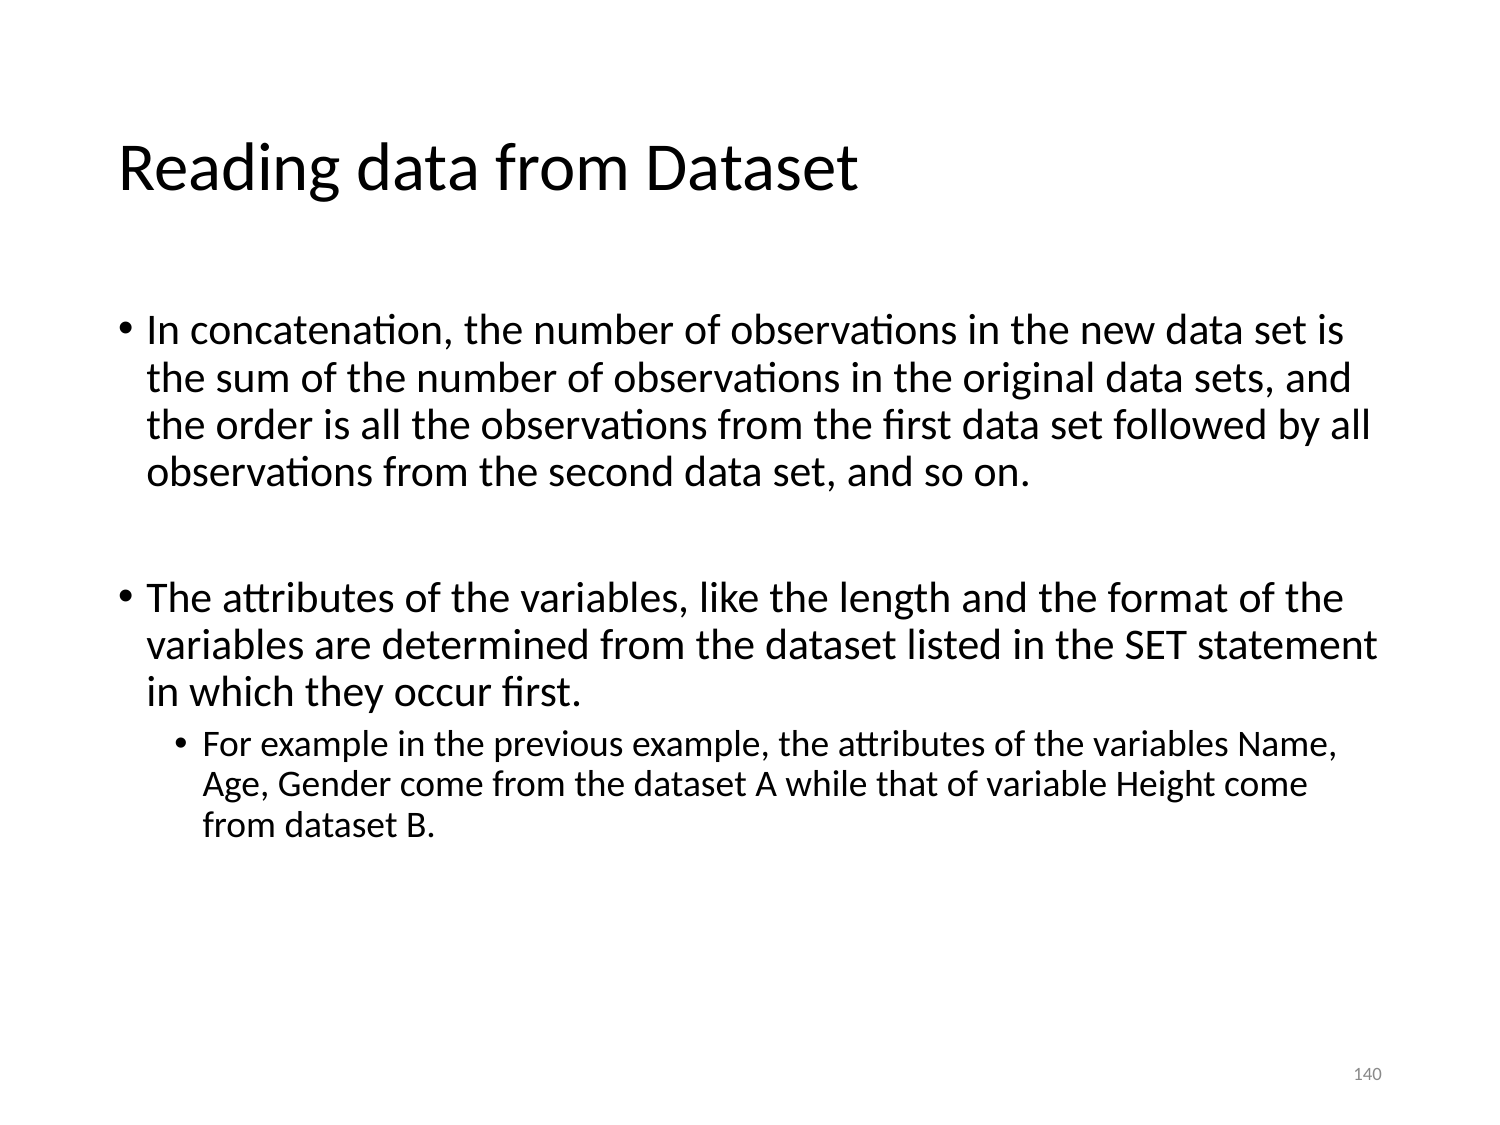

# Reading data from Dataset
In concatenation, the number of observations in the new data set is the sum of the number of observations in the original data sets, and the order is all the observations from the first data set followed by all observations from the second data set, and so on.

The attributes of the variables, like the length and the format of the variables are determined from the dataset listed in the SET statement in which they occur first.
For example in the previous example, the attributes of the variables Name, Age, Gender come from the dataset A while that of variable Height come from dataset B.
140